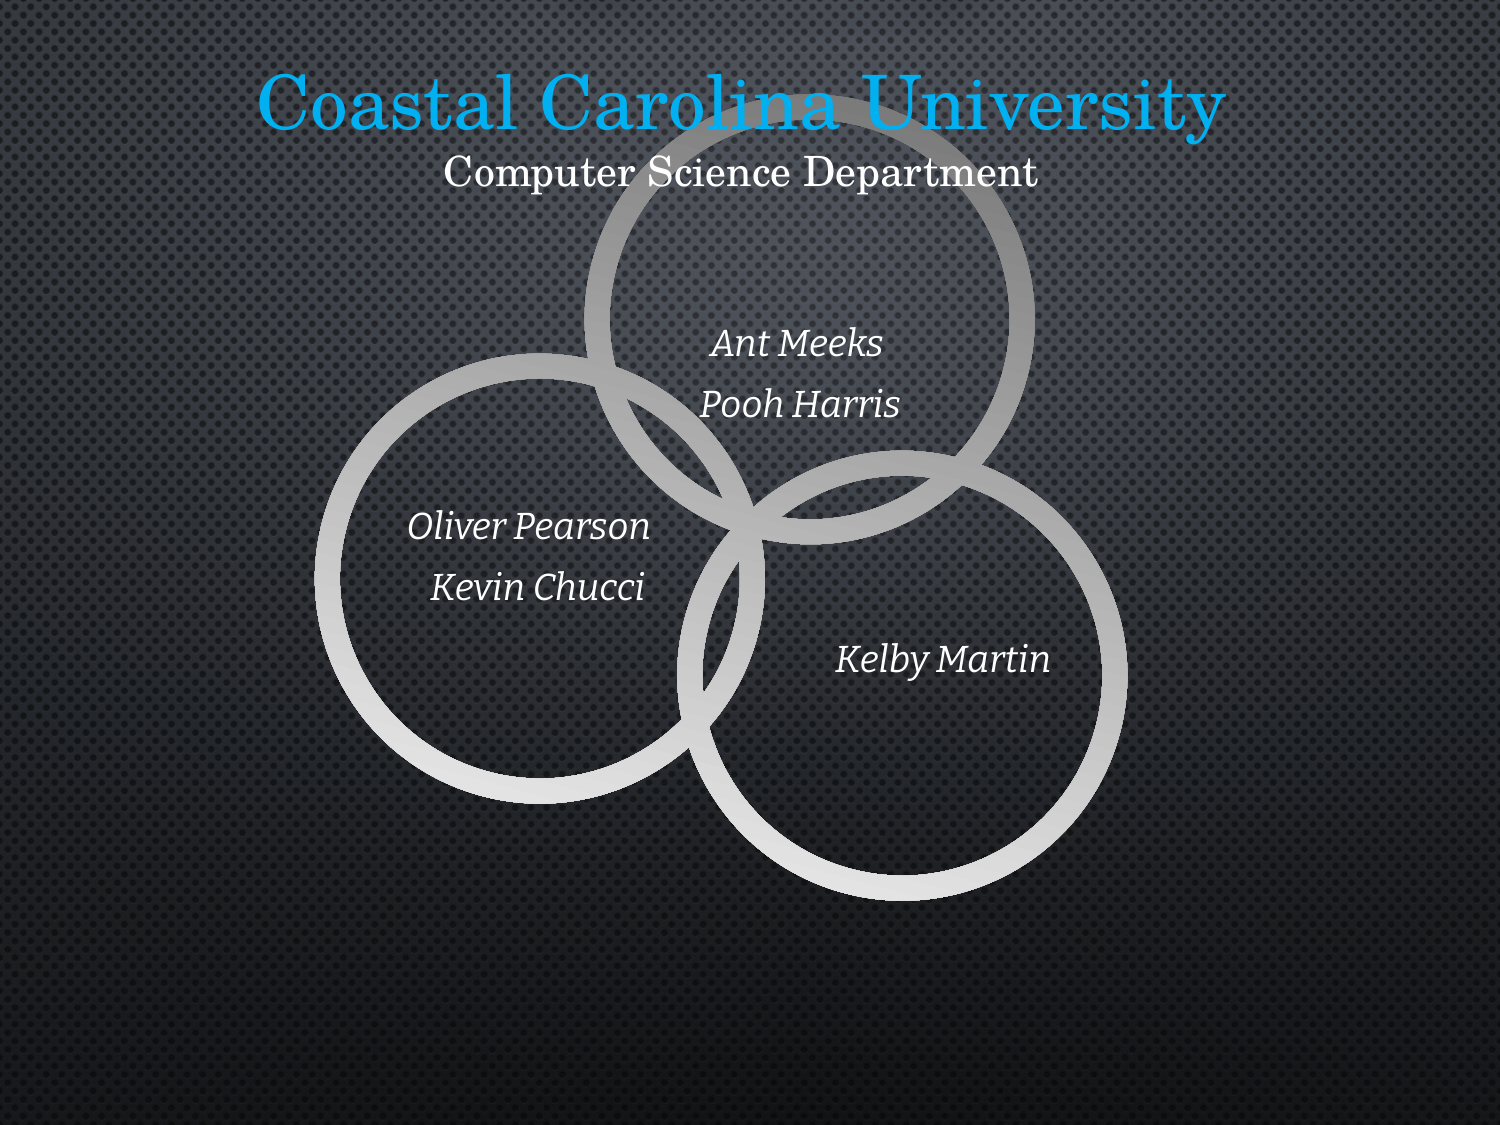

Coastal Carolina University
Computer Science Department

Ant Meeks
Pooh Harris
Oliver Pearson
Kevin Chucci
Kelby Martin